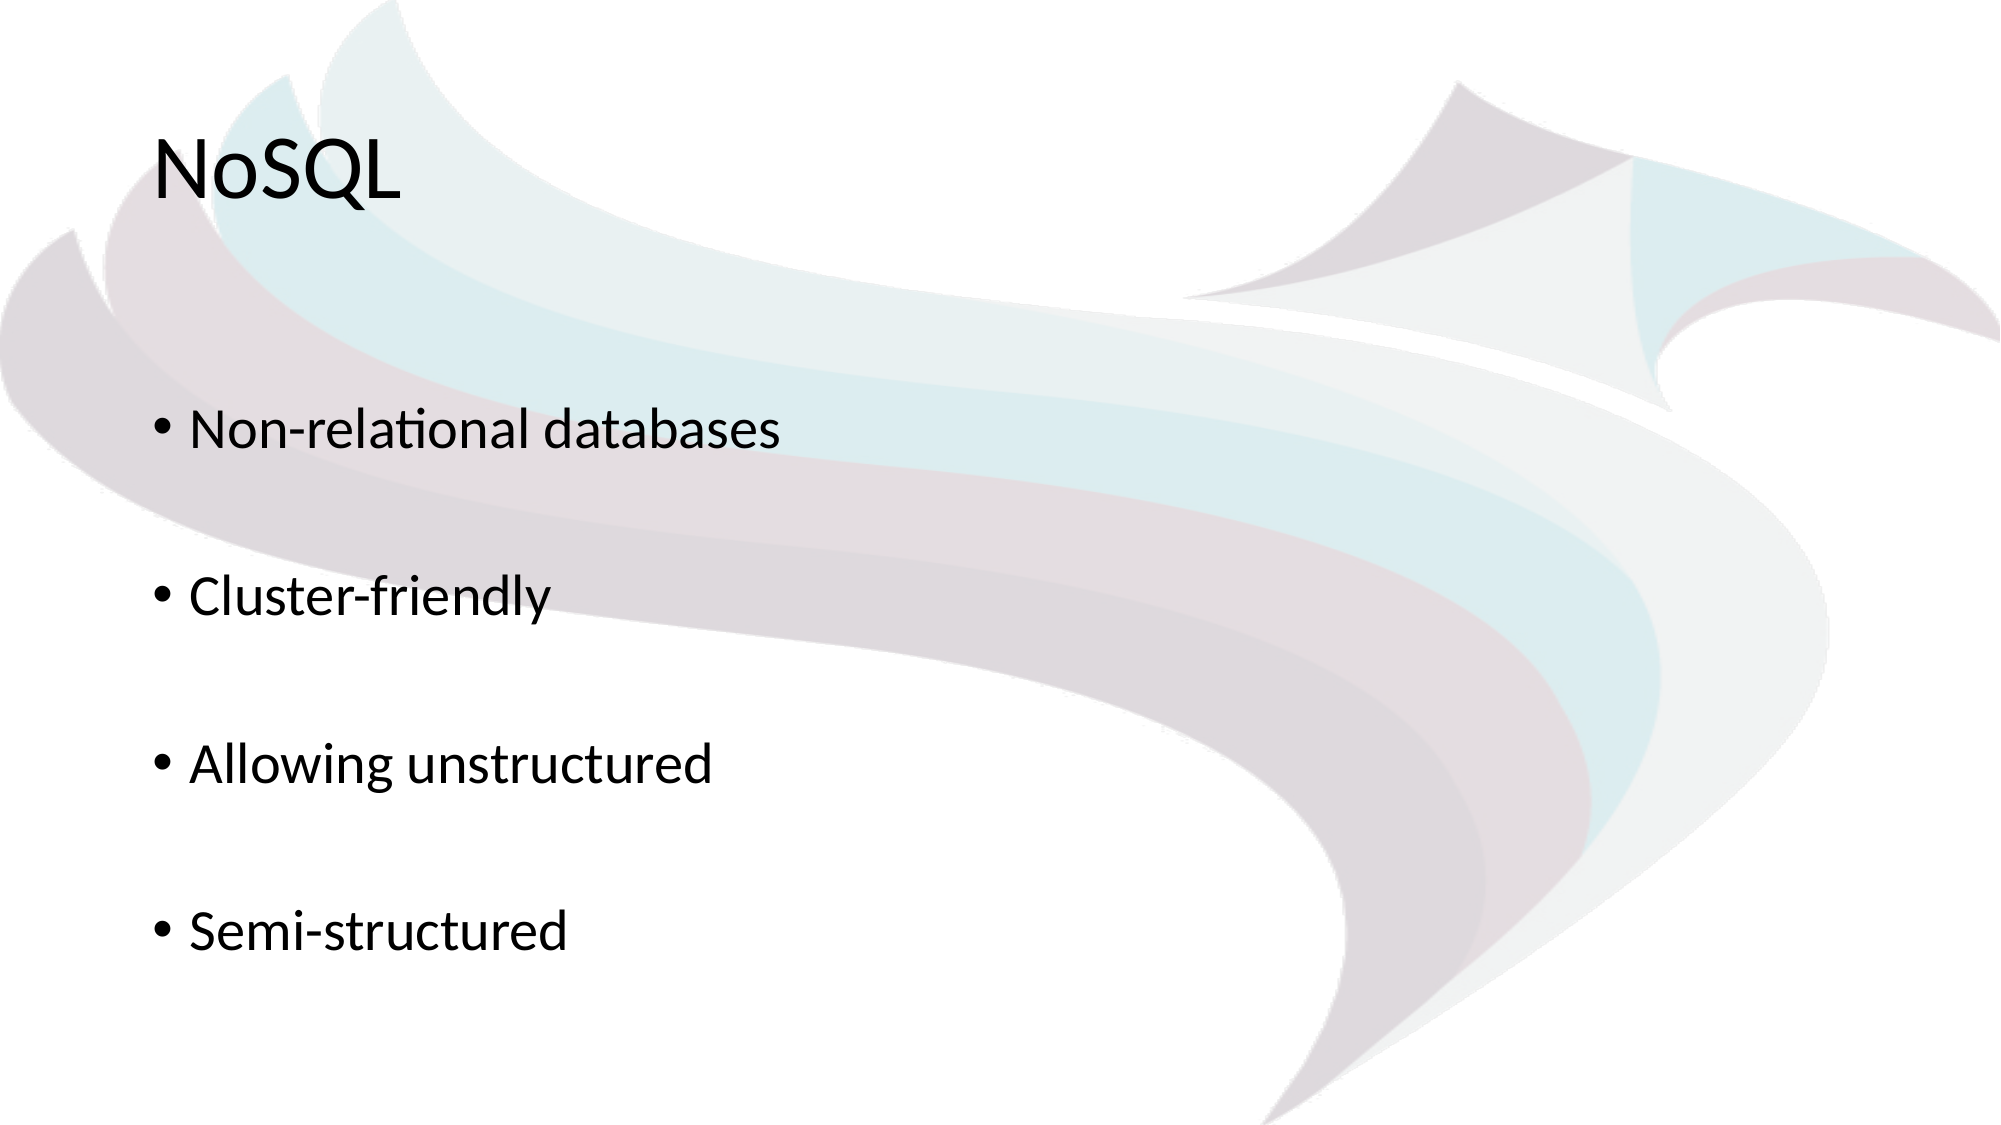

# NoSQL

Non-relational databases

Cluster-friendly

Allowing unstructured

Semi-structured